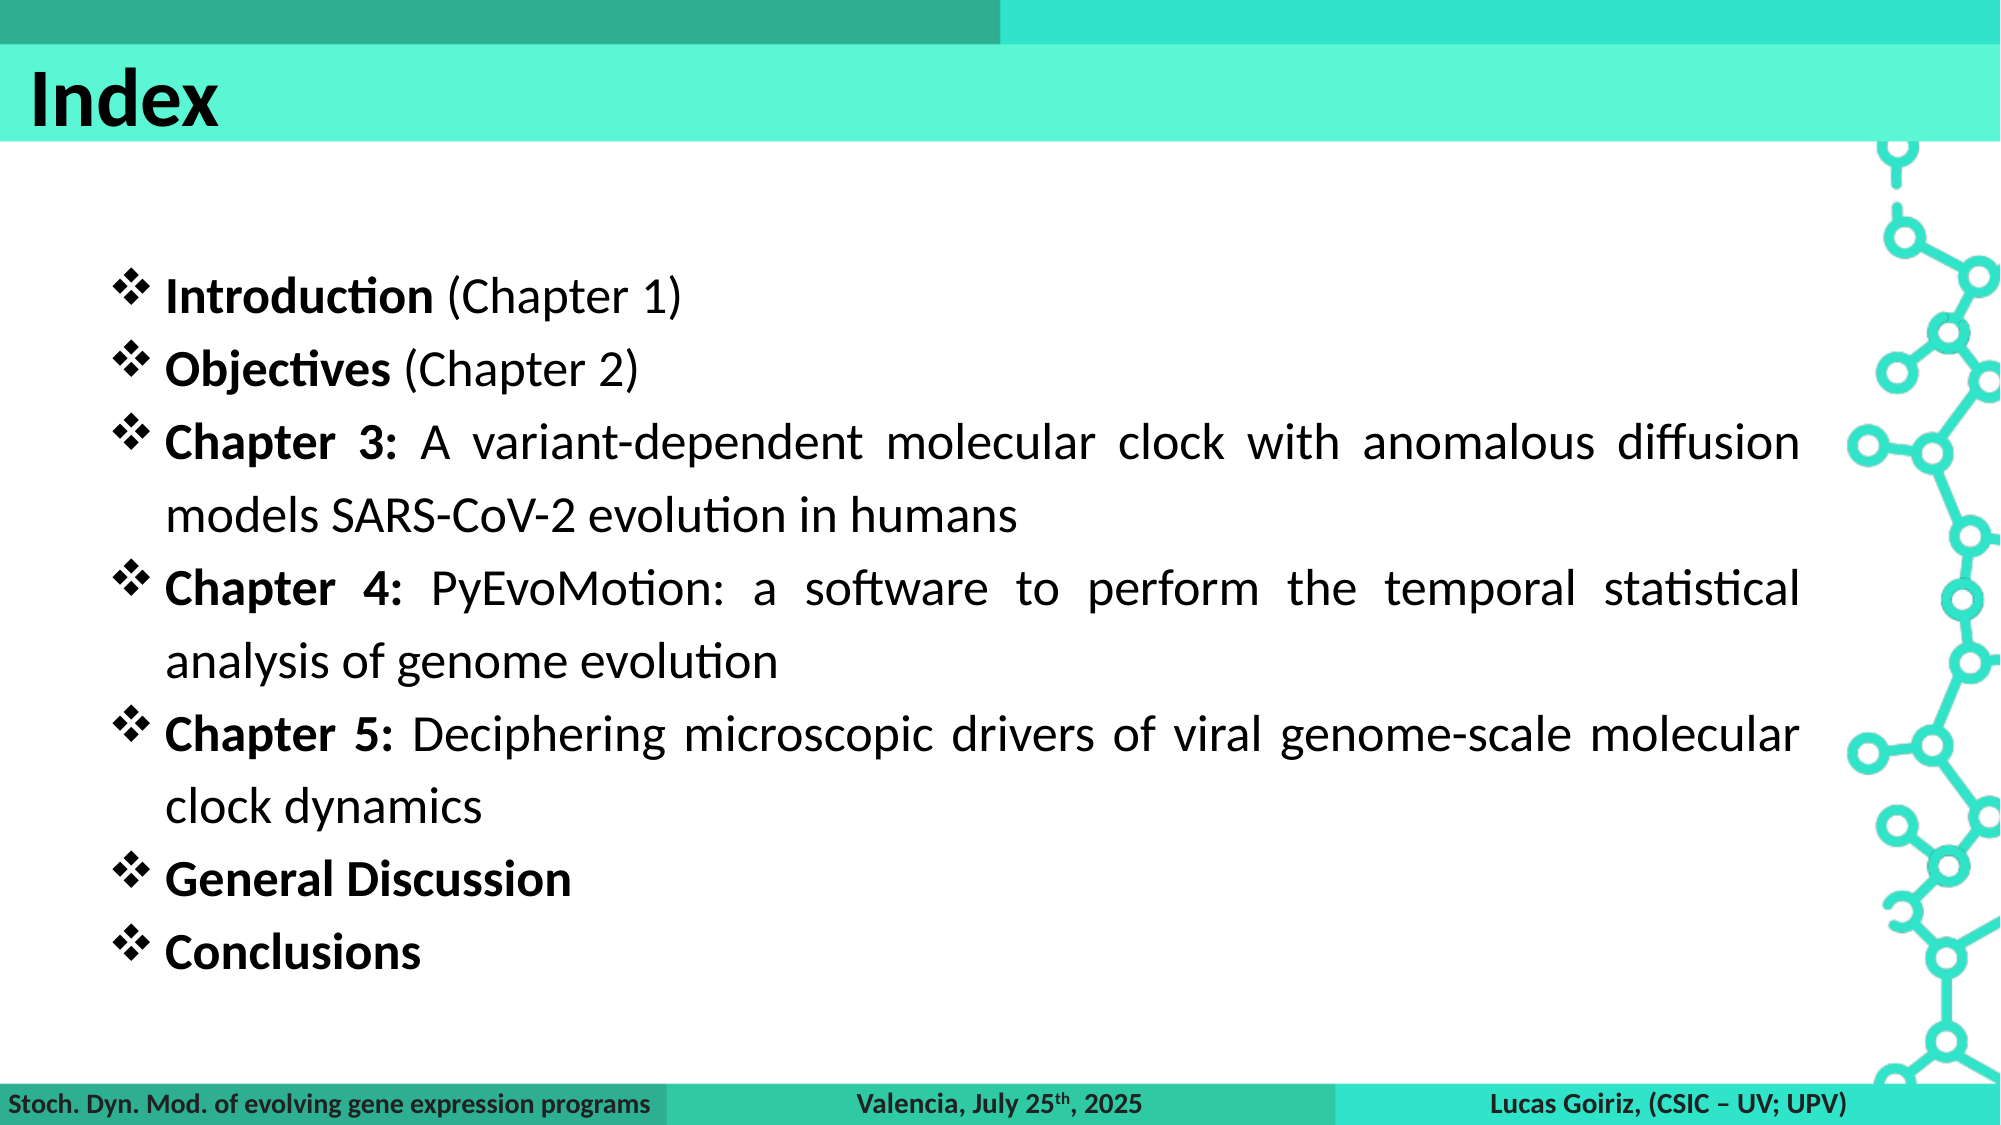

Index

Introduction (Chapter 1)
Objectives (Chapter 2)
Chapter 3: A variant-dependent molecular clock with anomalous diffusion models SARS-CoV-2 evolution in humans
Chapter 4: PyEvoMotion: a software to perform the temporal statistical analysis of genome evolution
Chapter 5: Deciphering microscopic drivers of viral genome-scale molecular clock dynamics
General Discussion
Conclusions

Valencia, July 25th, 2025
Lucas Goiriz, (CSIC – UV; UPV)
Stoch. Dyn. Mod. of evolving gene expression programs